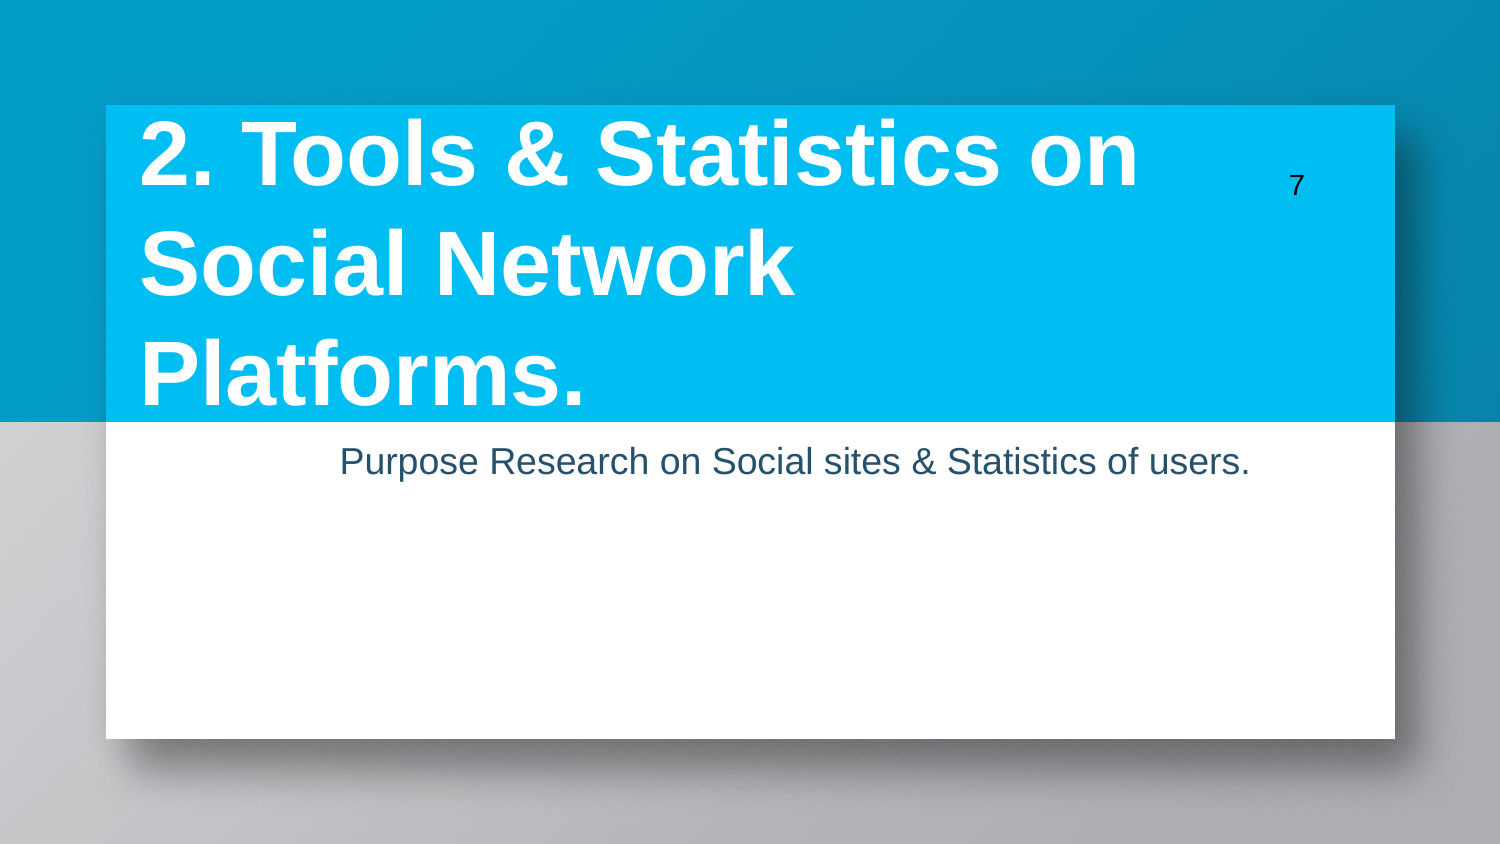

7
2. Tools & Statistics on Social Network Platforms.
Purpose Research on Social sites & Statistics of users.